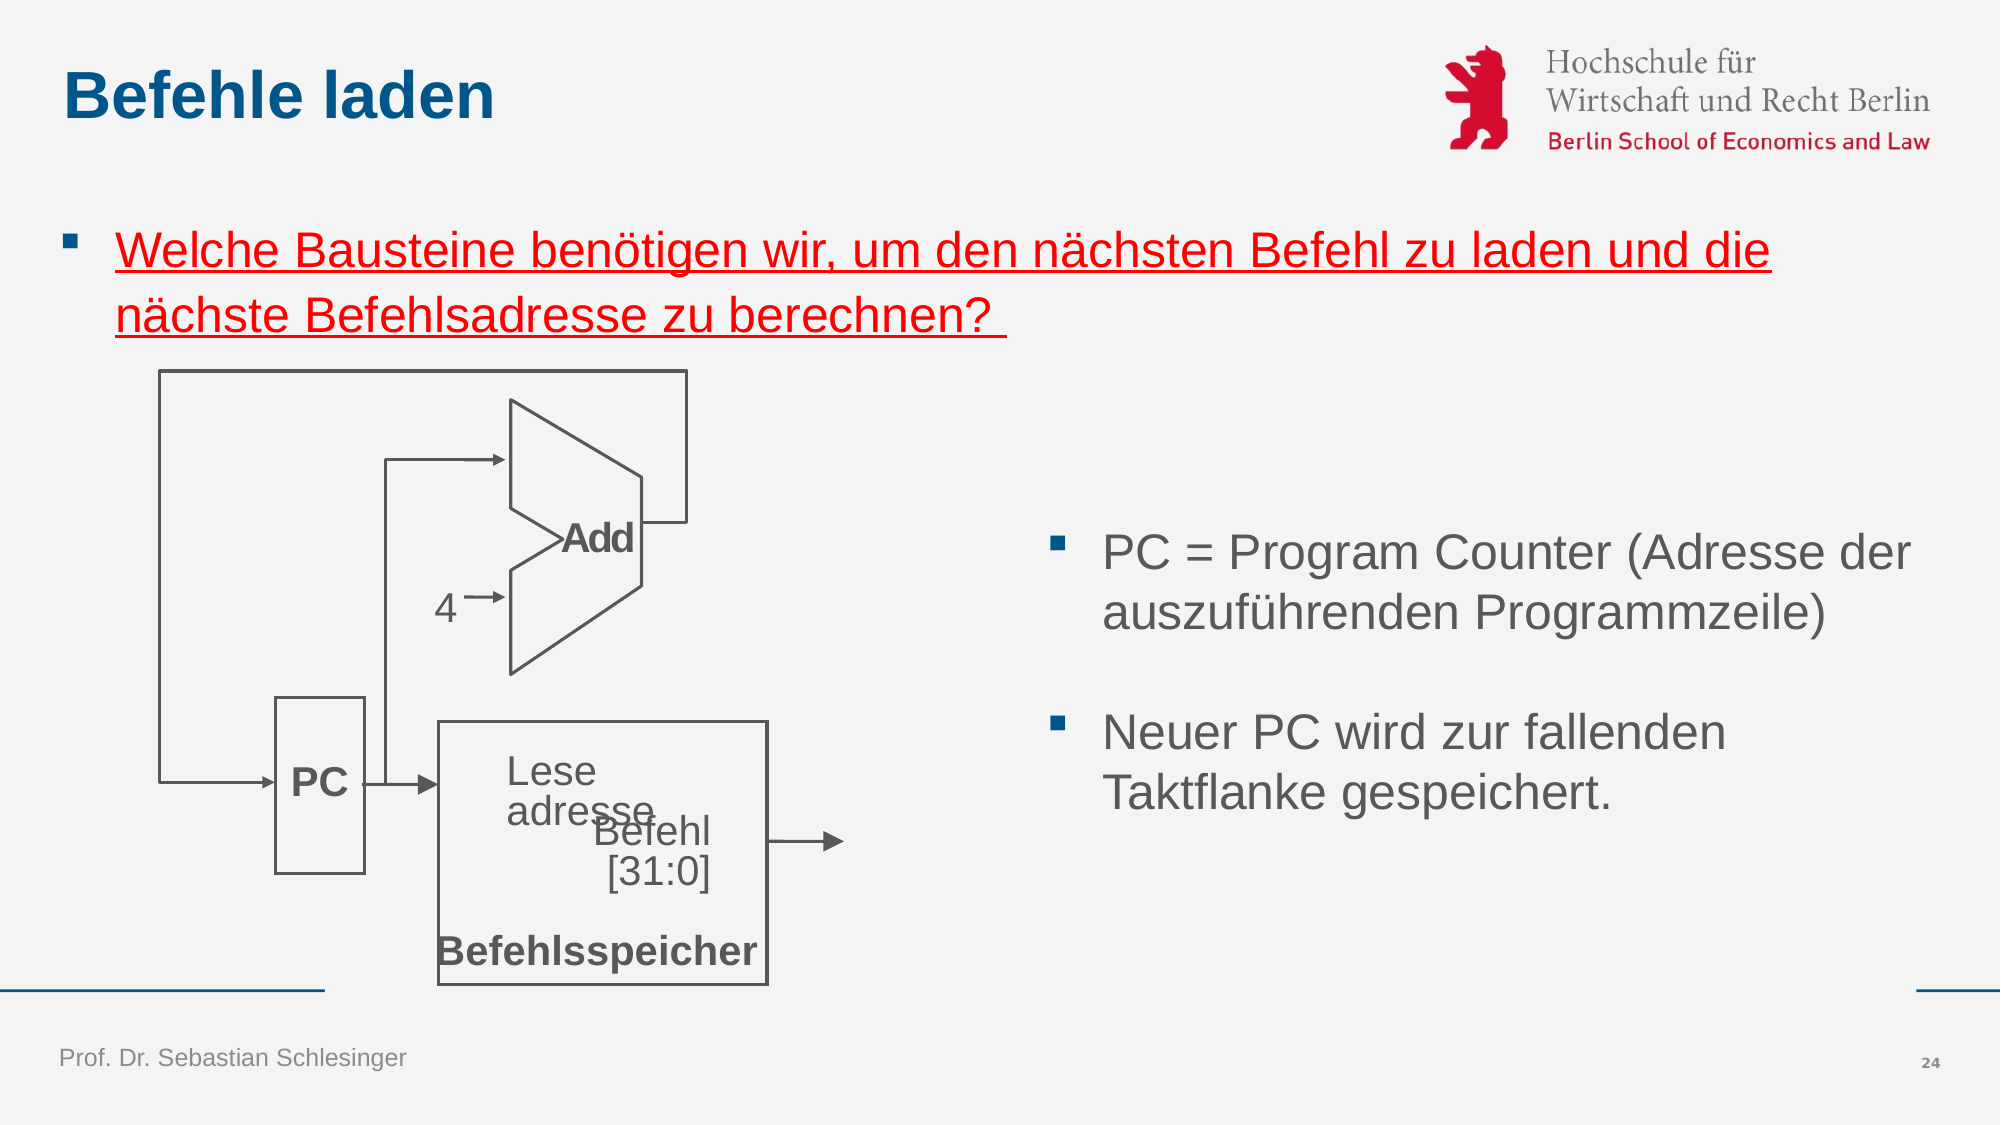

# Befehle laden
Welche Bausteine benötigen wir, um den nächsten Befehl zu laden und die nächste Befehlsadresse zu berechnen?

Add
PC = Program Counter (Adresse der auszuführenden Programmzeile)

Neuer PC wird zur fallenden Taktflanke gespeichert.

4

PC

Lese
adresse
Befehl
[31:0]
Befehlsspeicher

Prof. Dr. Sebastian Schlesinger
24